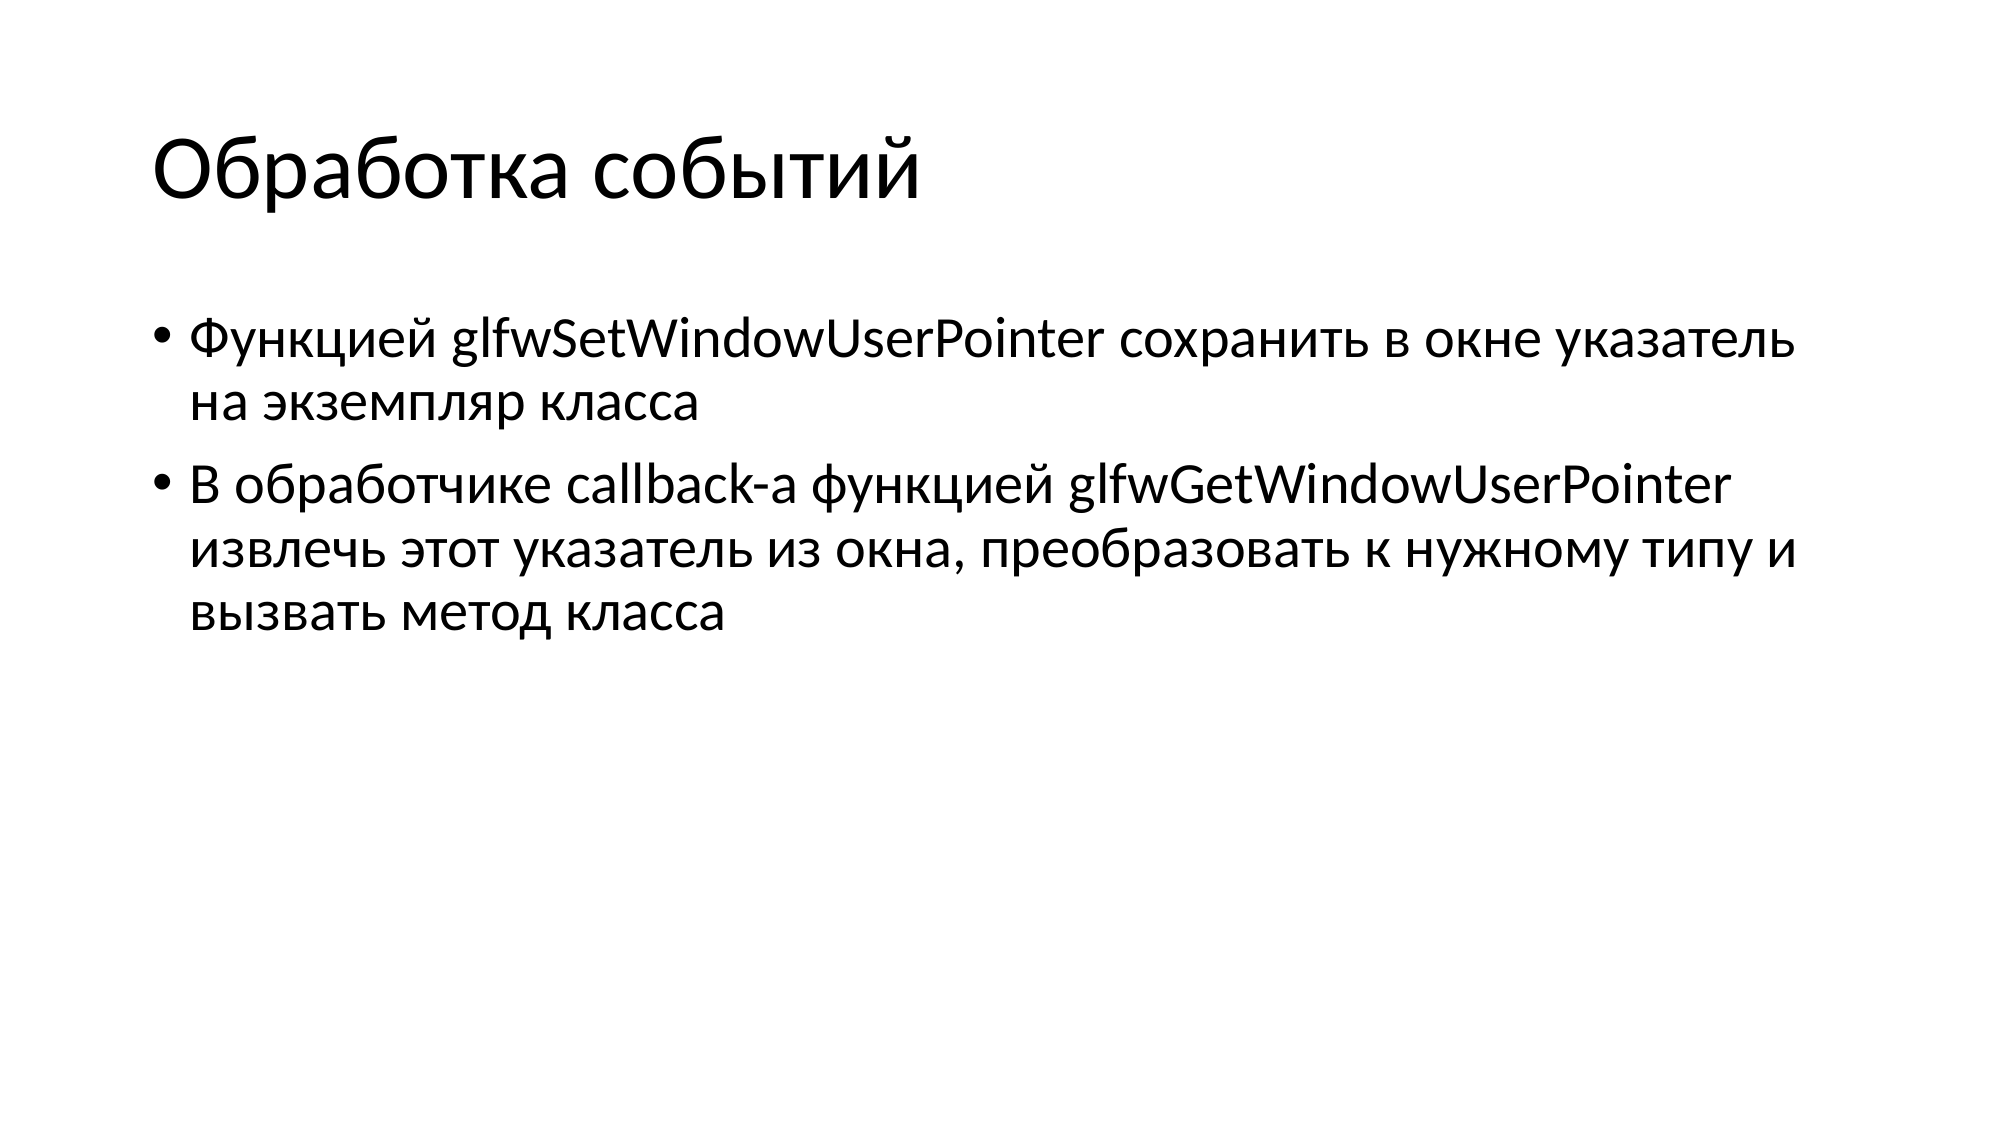

# Обработка событий
Функцией glfwSetWindowUserPointer сохранить в окне указатель на экземпляр класса
В обработчике callback-а функцией glfwGetWindowUserPointer извлечь этот указатель из окна, преобразовать к нужному типу и вызвать метод класса